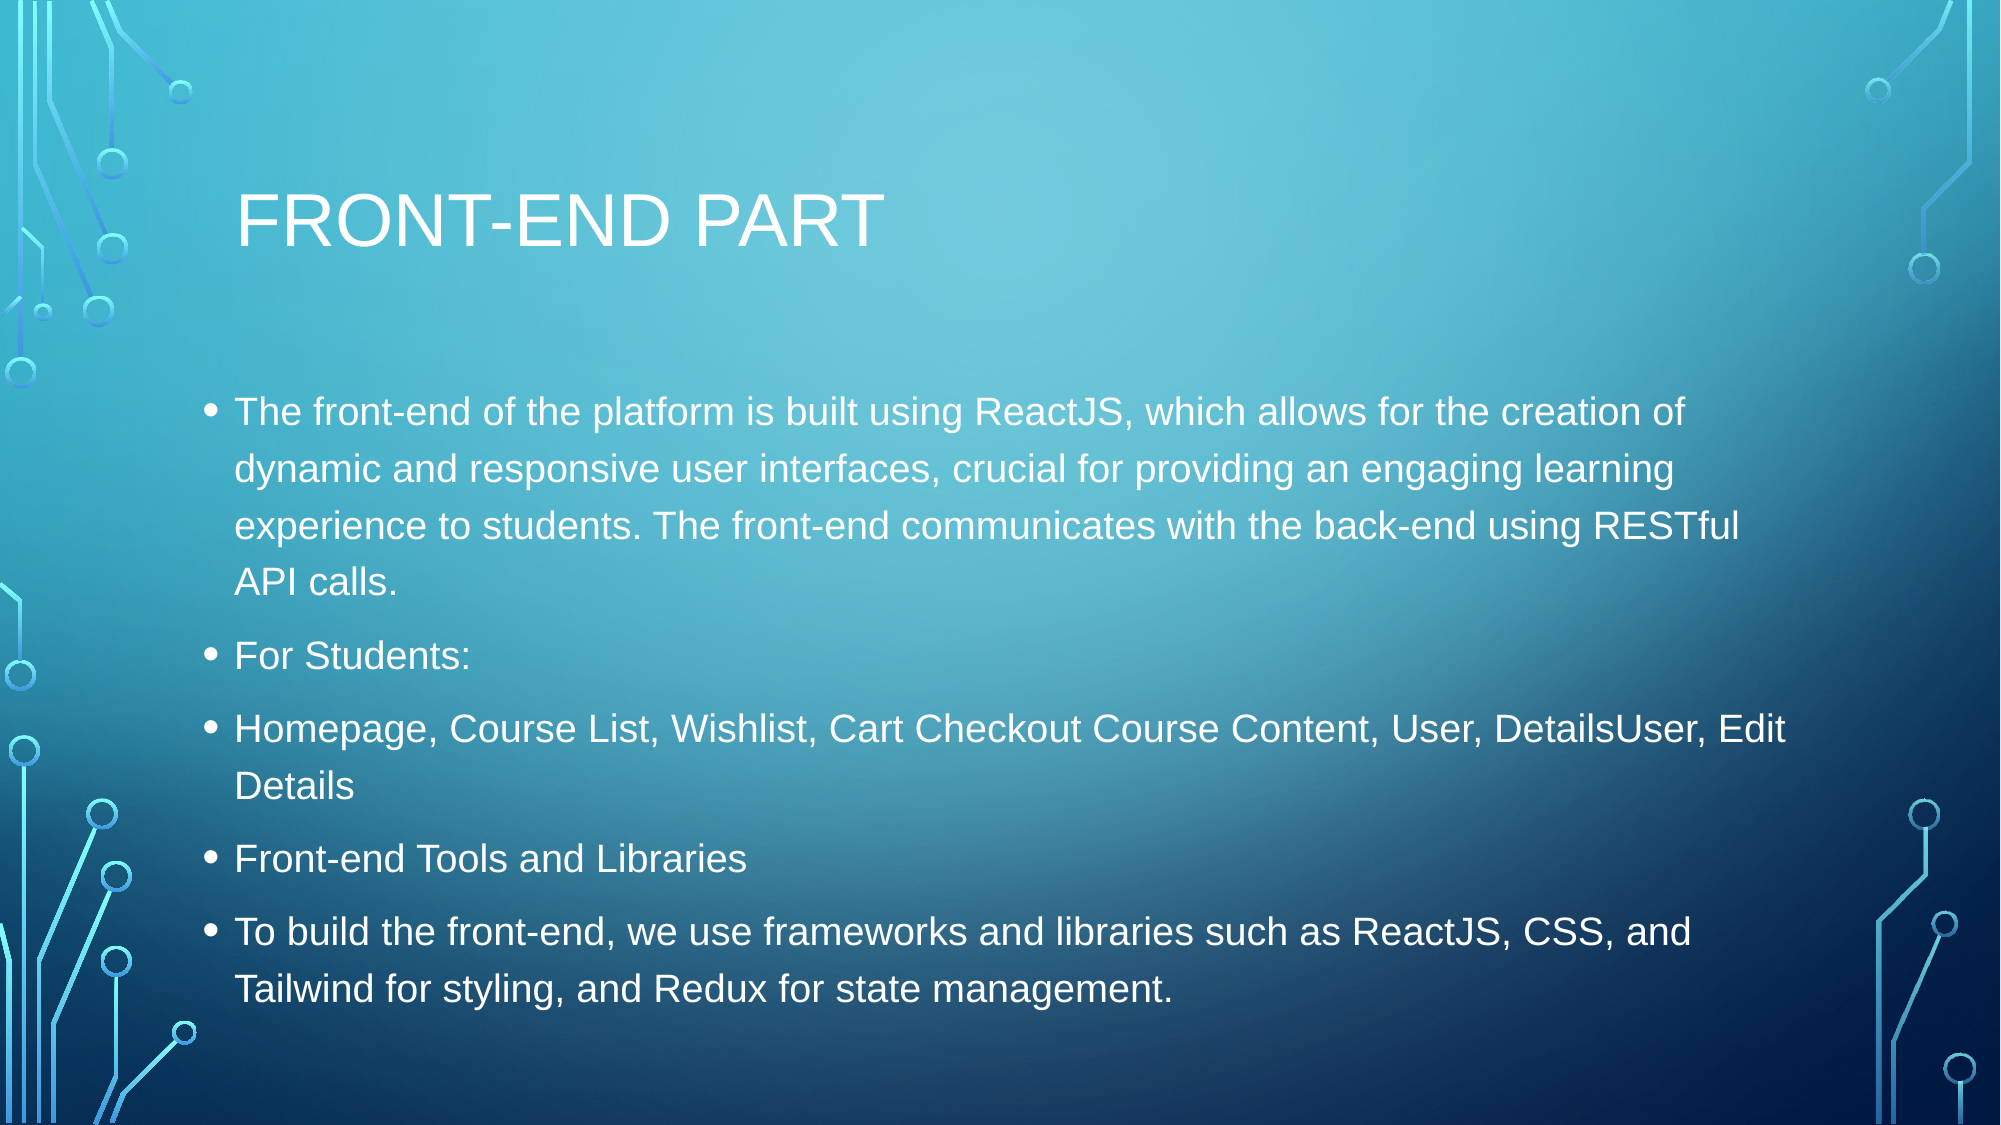

# Front-End Part
The front-end of the platform is built using ReactJS, which allows for the creation of dynamic and responsive user interfaces, crucial for providing an engaging learning experience to students. The front-end communicates with the back-end using RESTful API calls.
For Students:
Homepage, Course List, Wishlist, Cart Checkout Course Content, User, DetailsUser, Edit Details
Front-end Tools and Libraries
To build the front-end, we use frameworks and libraries such as ReactJS, CSS, and Tailwind for styling, and Redux for state management.